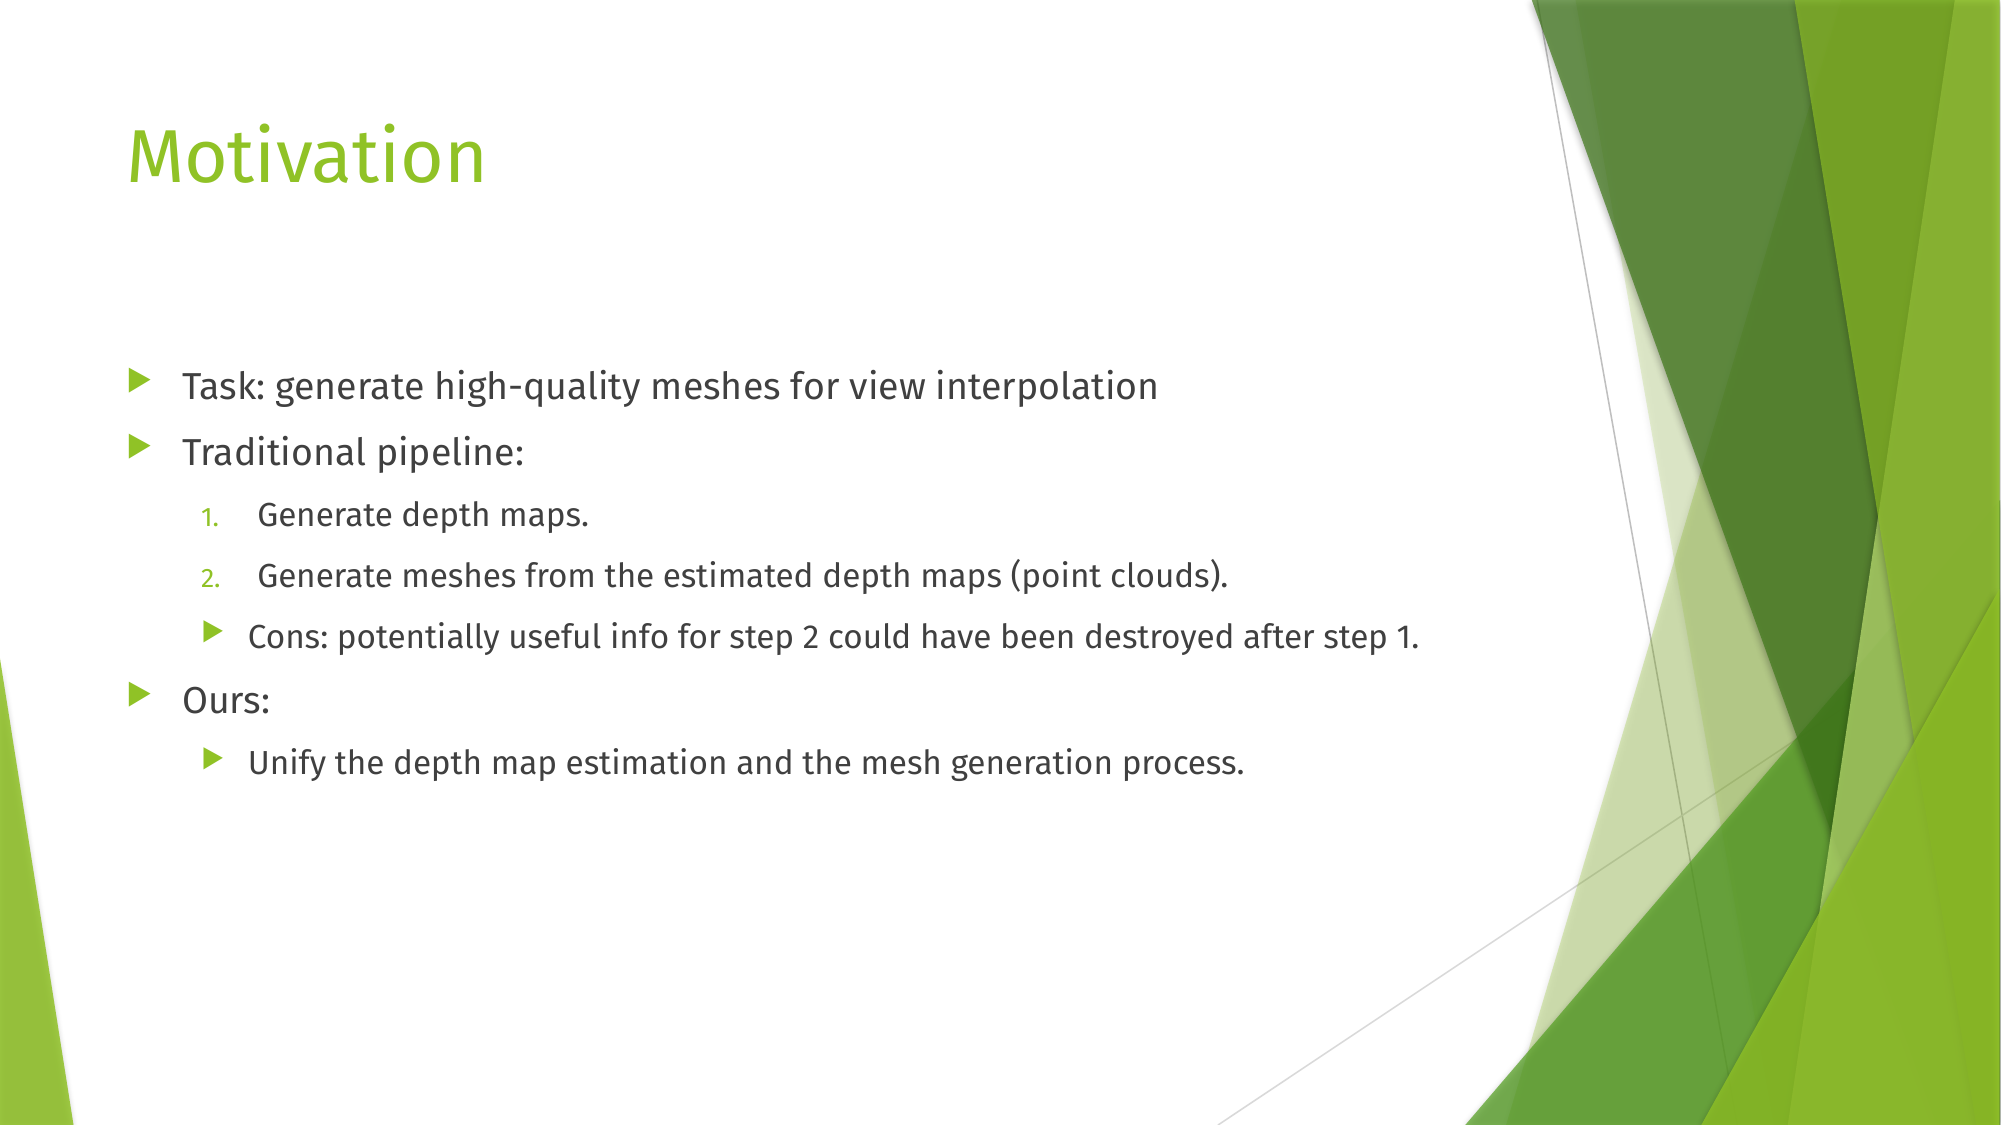

# Motivation
Task: generate high-quality meshes for view interpolation
Traditional pipeline:
Generate depth maps.
Generate meshes from the estimated depth maps (point clouds).
Cons: potentially useful info for step 2 could have been destroyed after step 1.
Ours:
Unify the depth map estimation and the mesh generation process.